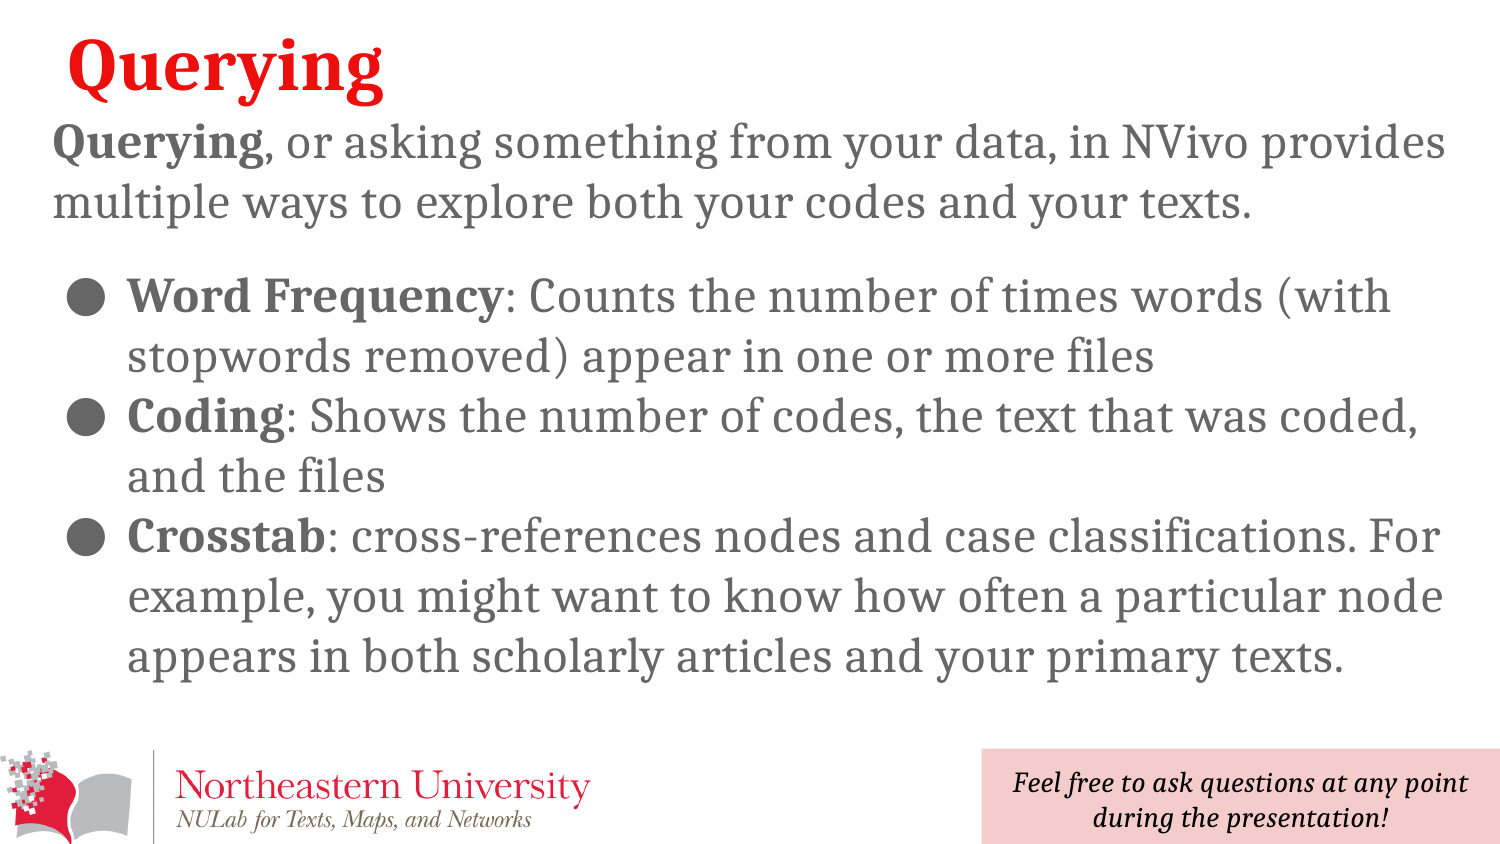

# Querying
Querying, or asking something from your data, in NVivo provides multiple ways to explore both your codes and your texts.
Word Frequency: Counts the number of times words (with stopwords removed) appear in one or more files
Coding: Shows the number of codes, the text that was coded, and the files
Crosstab: cross-references nodes and case classifications. For example, you might want to know how often a particular node appears in both scholarly articles and your primary texts.